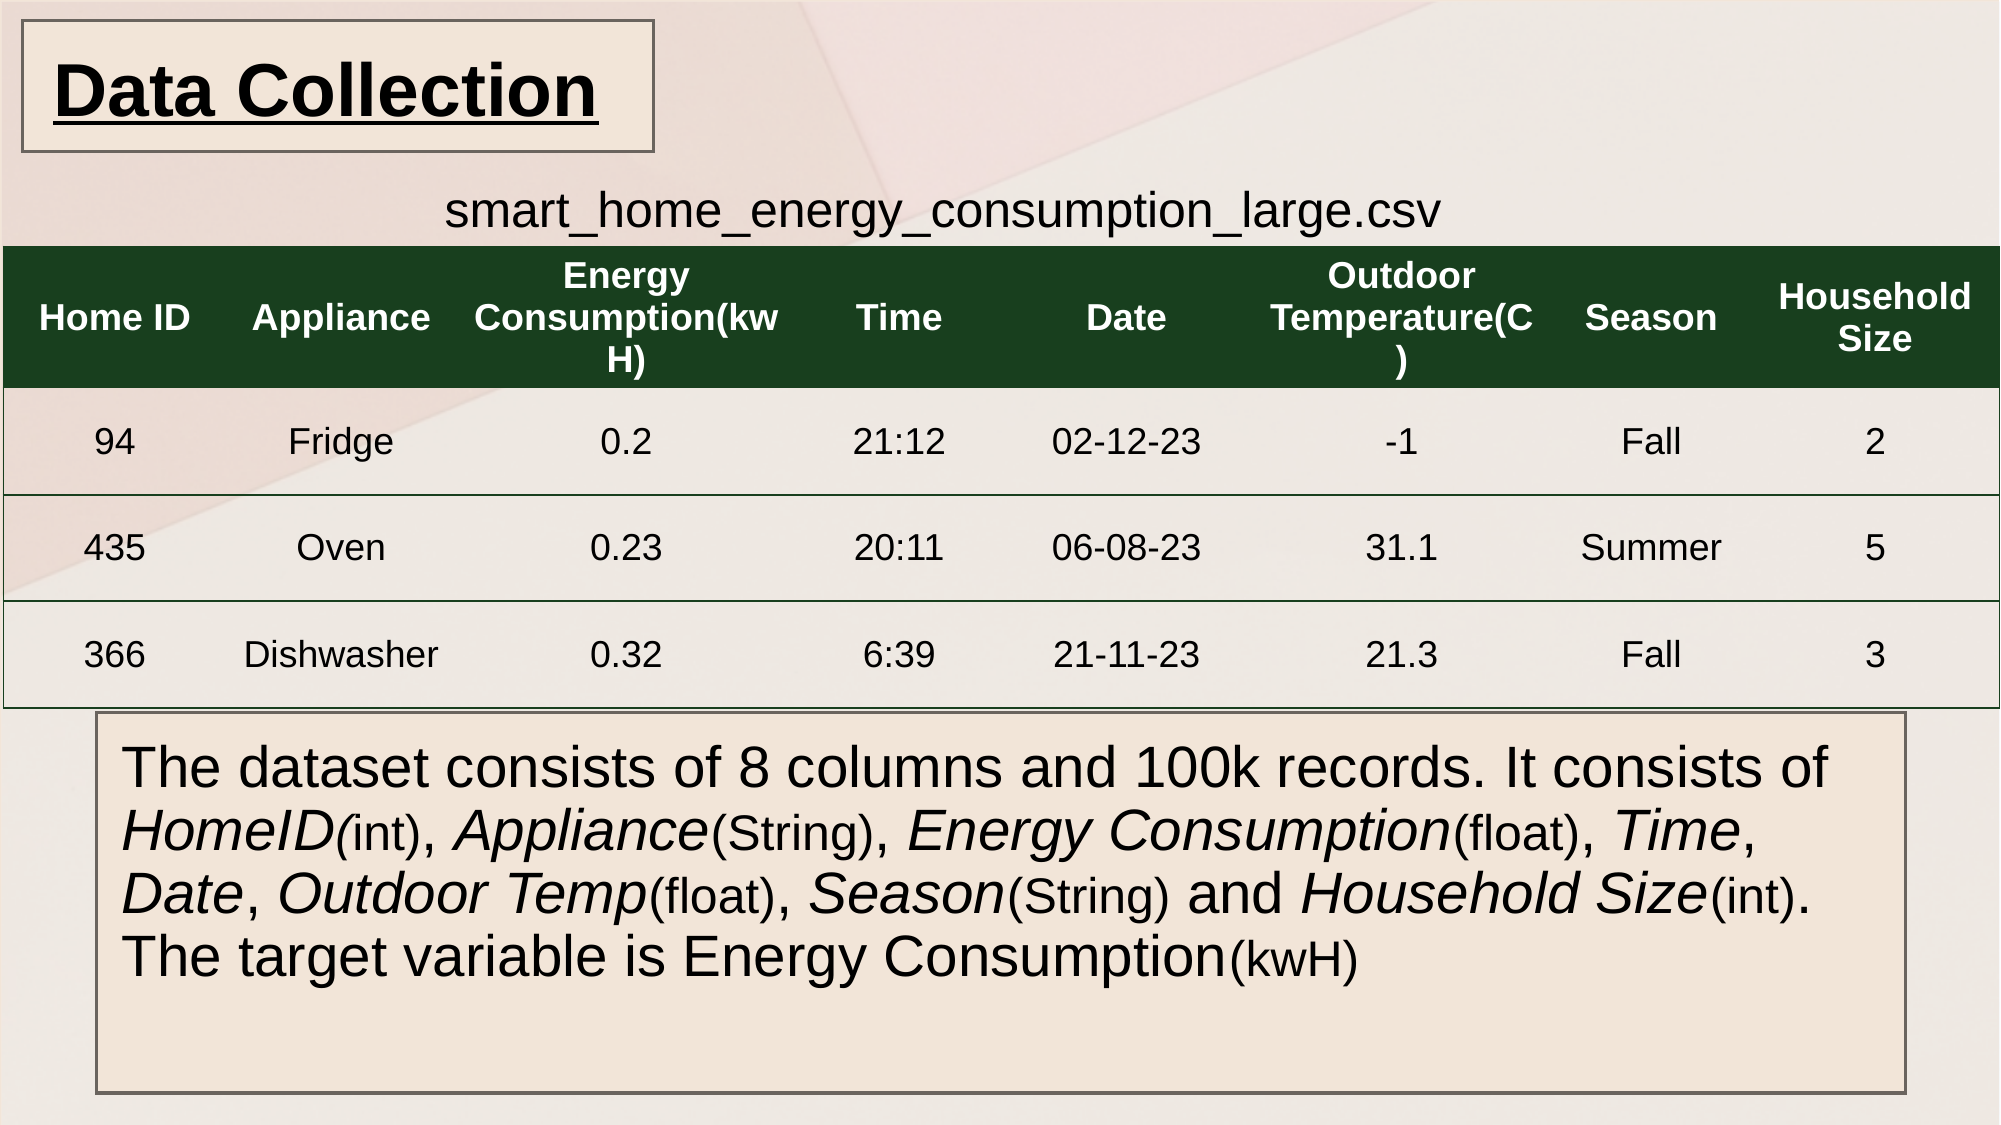

# Data Collection

smart_home_energy_consumption_large.csv
| Home ID | Appliance | Energy Consumption(kwH) | Time | Date | Outdoor Temperature(C) | Season | Household Size |
| --- | --- | --- | --- | --- | --- | --- | --- |
| 94 | Fridge | 0.2 | 21:12 | 02-12-23 | -1 | Fall | 2 |
| 435 | Oven | 0.23 | 20:11 | 06-08-23 | 31.1 | Summer | 5 |
| 366 | Dishwasher | 0.32 | 6:39 | 21-11-23 | 21.3 | Fall | 3 |

The dataset consists of 8 columns and 100k records. It consists of HomeID(int), Appliance(String), Energy Consumption(float), Time, Date, Outdoor Temp(float), Season(String) and Household Size(int). The target variable is Energy Consumption(kwH)